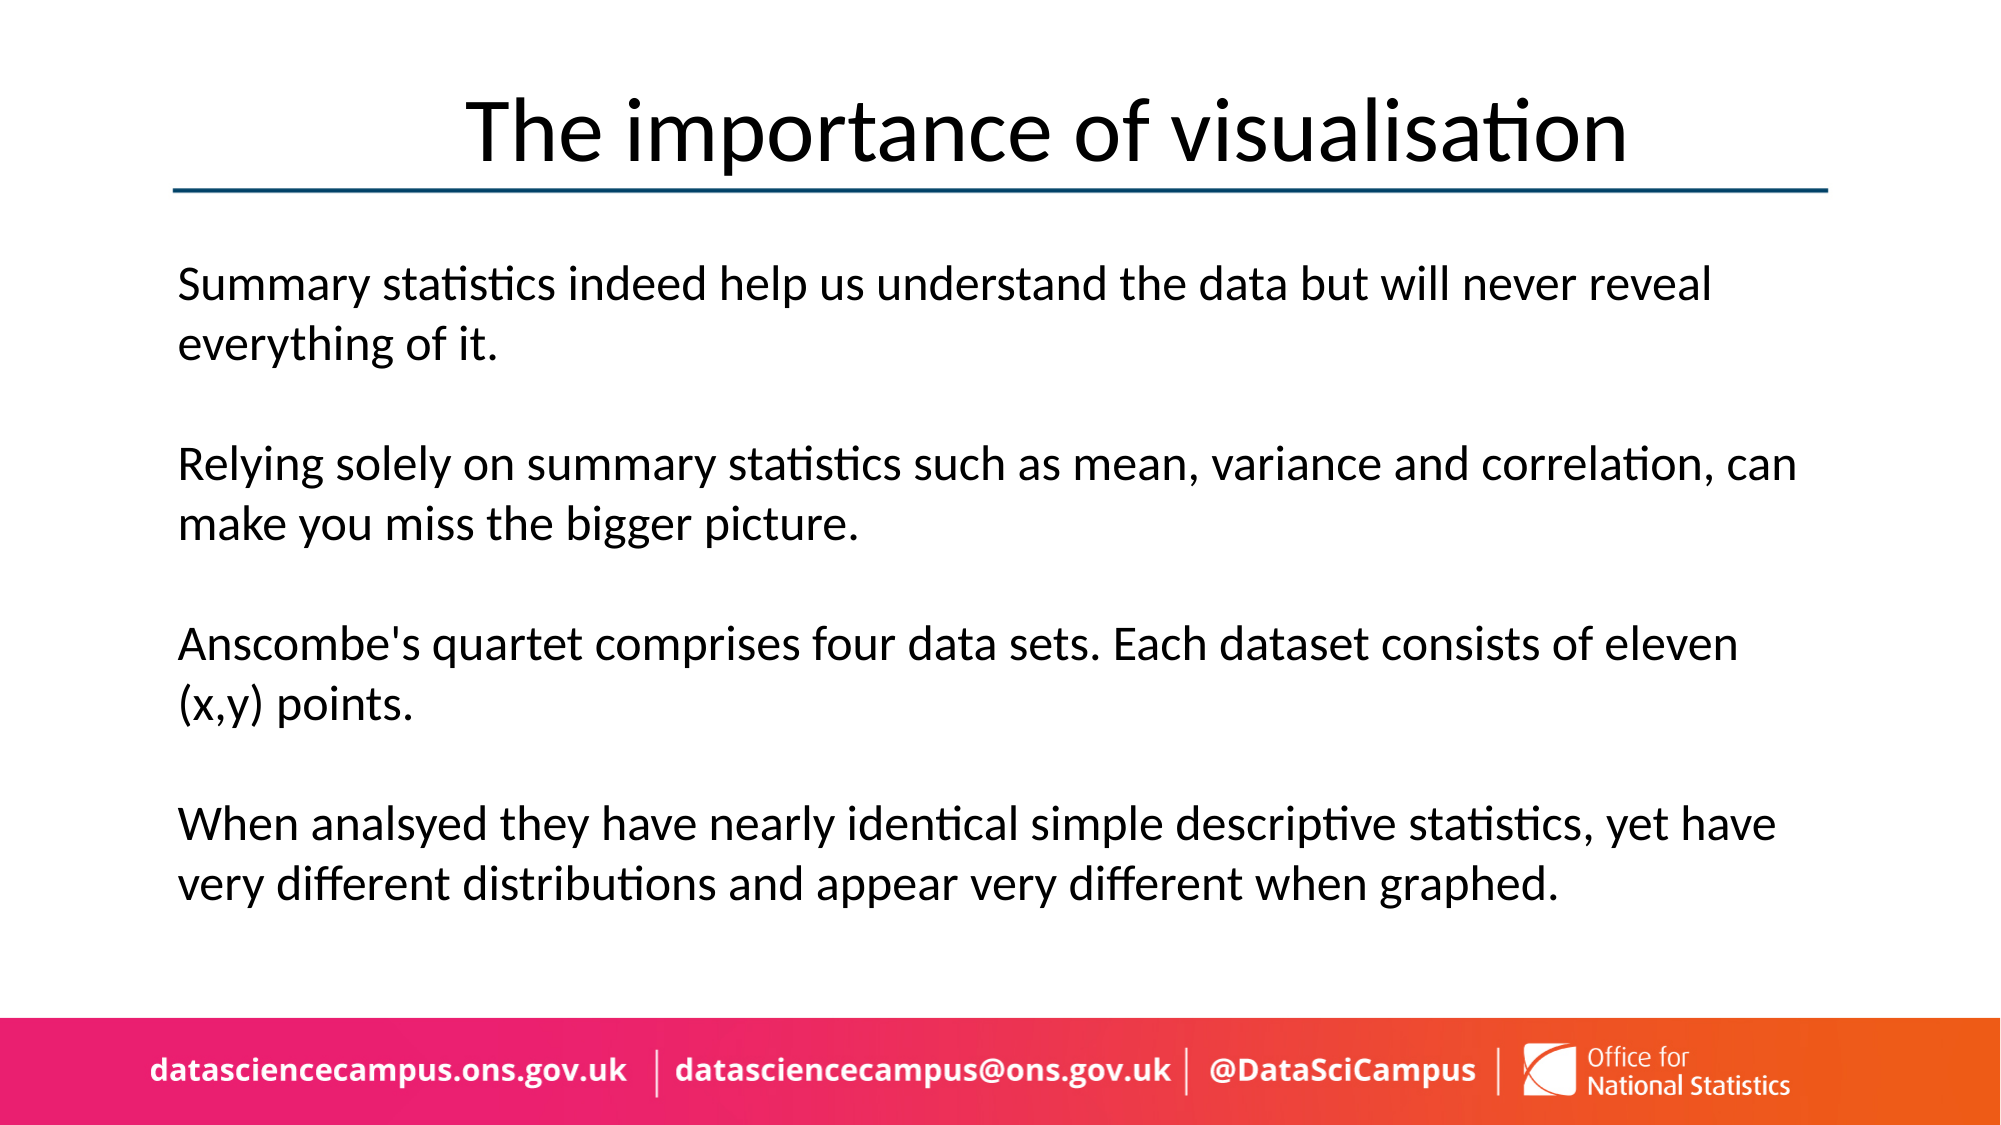

# The importance of visualisation
Summary statistics indeed help us understand the data but will never reveal everything of it.

Relying solely on summary statistics such as mean, variance and correlation, can make you miss the bigger picture.

Anscombe's quartet comprises four data sets. Each dataset consists of eleven (x,y) points.

When analsyed they have nearly identical simple descriptive statistics, yet have very different distributions and appear very different when graphed.